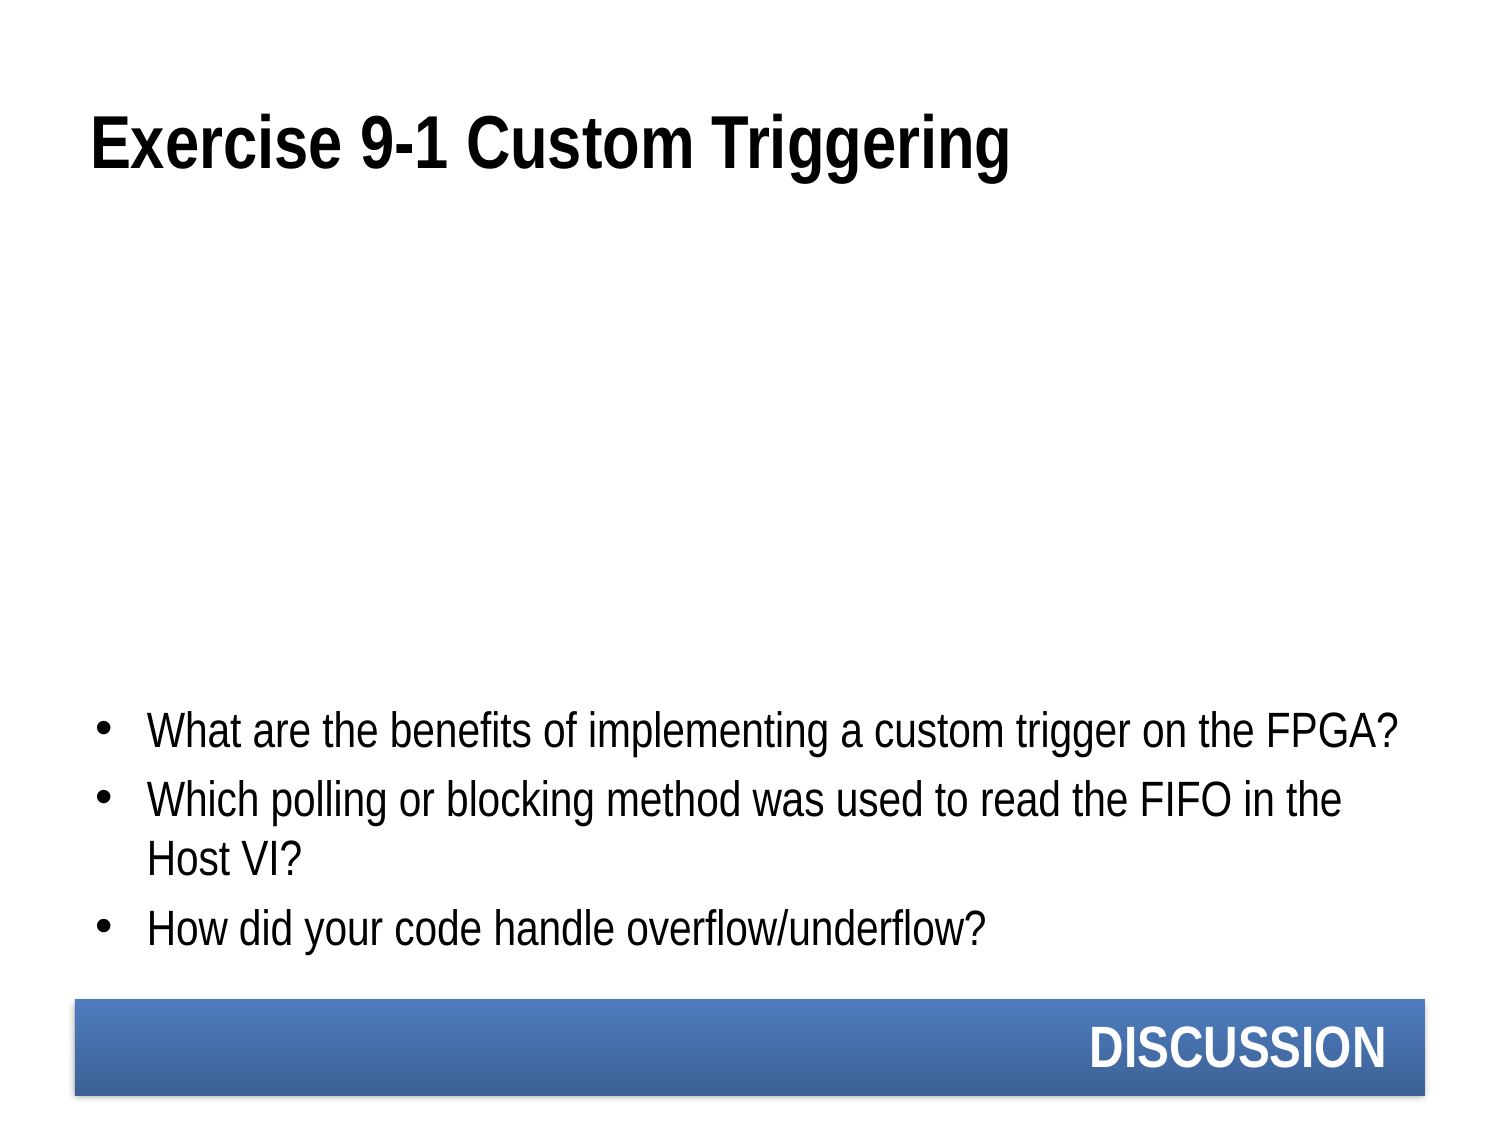

# Exercise 9-1 Custom Triggering
What are the benefits of implementing a custom trigger on the FPGA?
Which polling or blocking method was used to read the FIFO in the Host VI?
How did your code handle overflow/underflow?